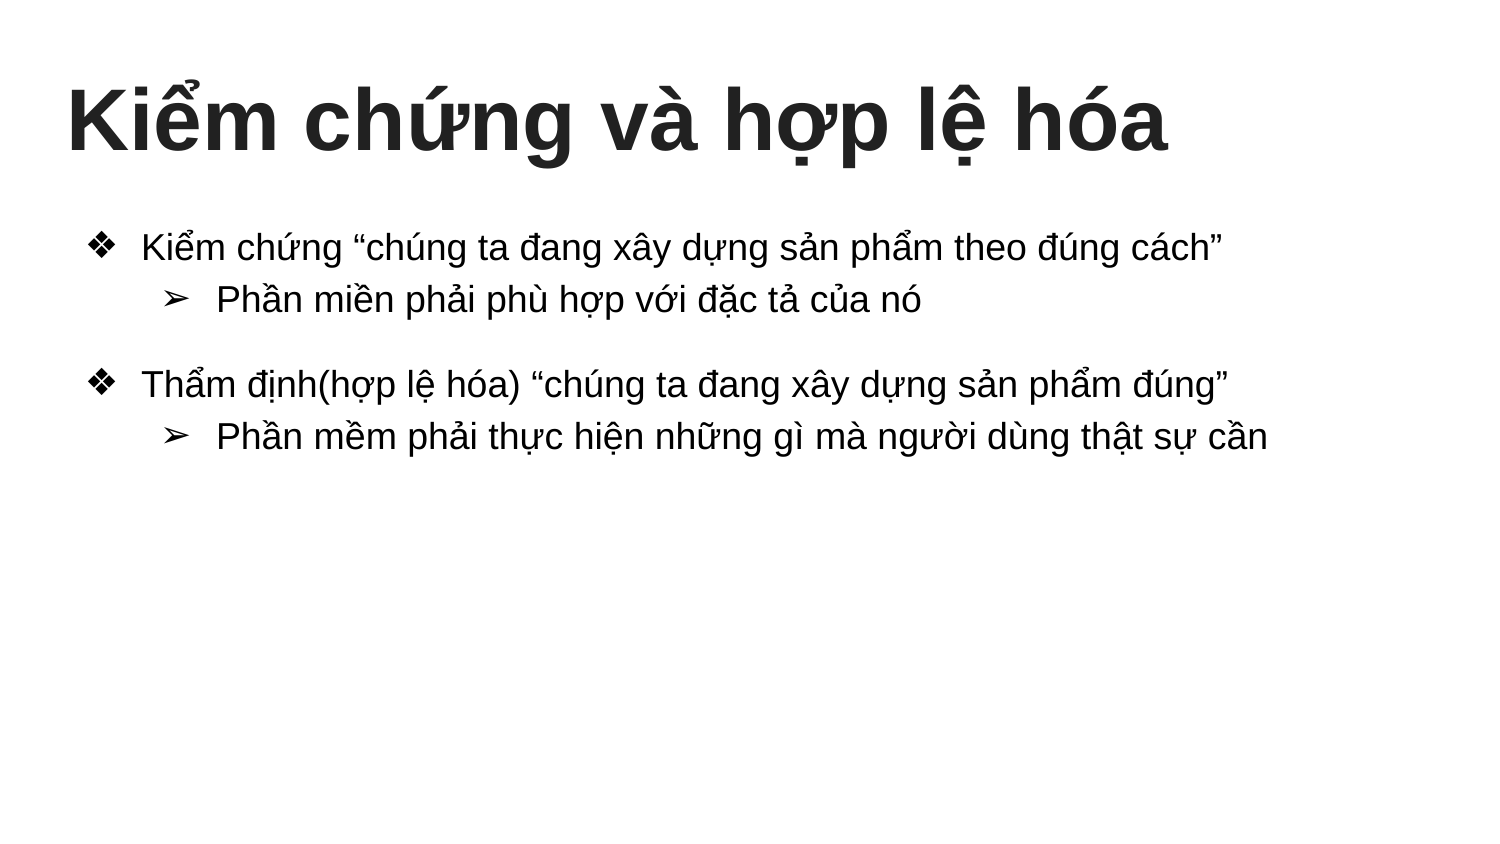

# Kiểm chứng và hợp lệ hóa
Kiểm chứng “chúng ta đang xây dựng sản phẩm theo đúng cách”
Phần miền phải phù hợp với đặc tả của nó
Thẩm định(hợp lệ hóa) “chúng ta đang xây dựng sản phẩm đúng”
Phần mềm phải thực hiện những gì mà người dùng thật sự cần